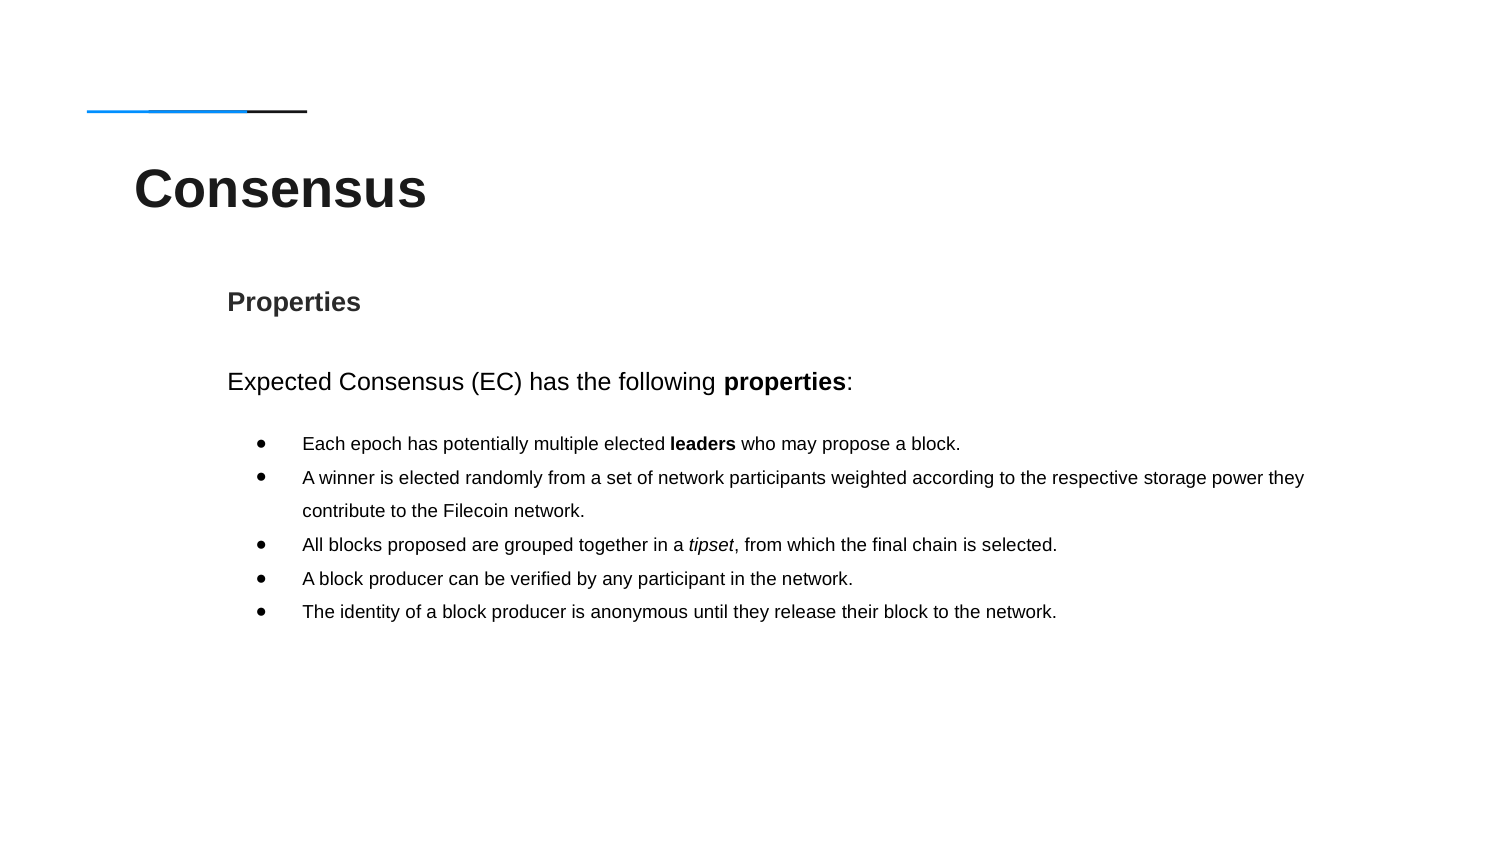

Consensus
Properties
Expected Consensus (EC) has the following properties:
Each epoch has potentially multiple elected leaders who may propose a block.
A winner is elected randomly from a set of network participants weighted according to the respective storage power they contribute to the Filecoin network.
All blocks proposed are grouped together in a tipset, from which the final chain is selected.
A block producer can be verified by any participant in the network.
The identity of a block producer is anonymous until they release their block to the network.